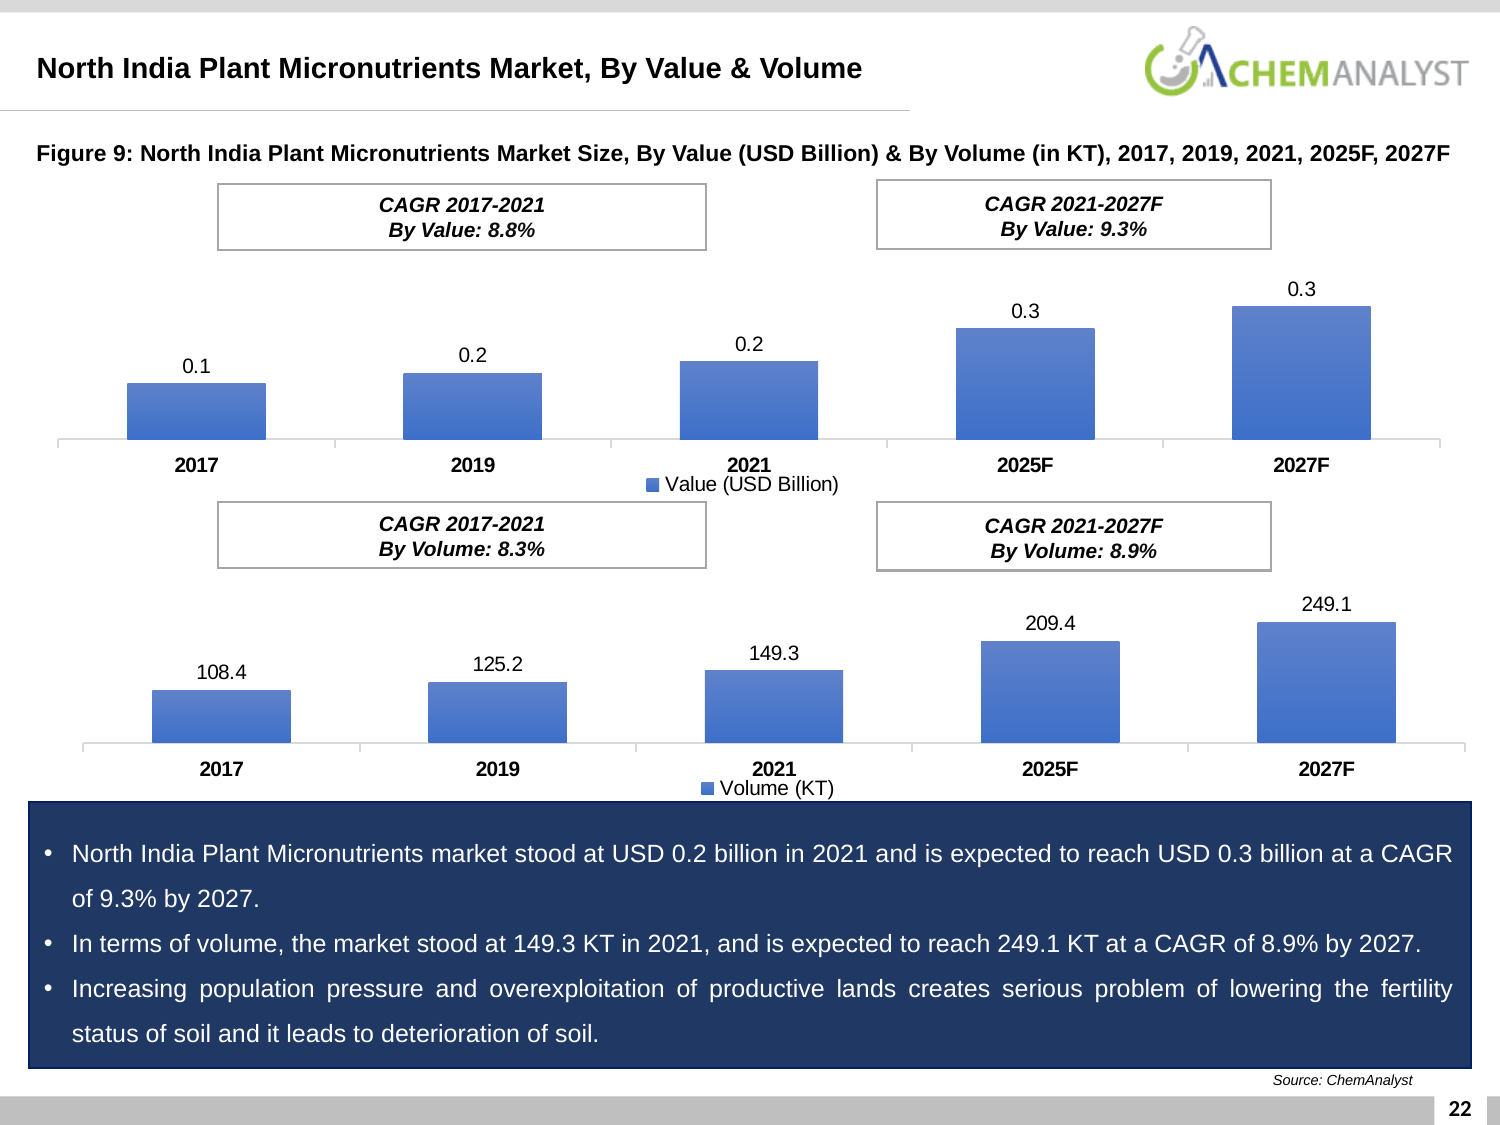

North India Plant Micronutrients Market, By Value & Volume
Figure 9: North India Plant Micronutrients Market Size, By Value (USD Billion) & By Volume (in KT), 2017, 2019, 2021, 2025F, 2027F

CAGR 2021-2027F
By Value: 9.3%

CAGR 2017-2021
By Value: 8.8%

### Chart

| Category | Value (USD Billion) |
|---|---|
| 2017 | 0.13311893700000002 |
| 2019 | 0.1585814124 |
| 2021 | 0.18681563900000003 |
| 2025F | 0.26574530335828433 |
| 2027F | 0.31881253205228277 |
CAGR 2017-2021
By Volume: 8.3%

CAGR 2021-2027F
By Volume: 8.9%

### Chart

| Category | Volume (KT) |
|---|---|
| 2017 | 108.41040000000001 |
| 2019 | 125.20471893129769 |
| 2021 | 149.30850231839258 |
| 2025F | 209.4178884306095 |
| 2027F | 249.10812921537942 |
North India Plant Micronutrients market stood at USD 0.2 billion in 2021 and is expected to reach USD 0.3 billion at a CAGR of 9.3% by 2027.
In terms of volume, the market stood at 149.3 KT in 2021, and is expected to reach 249.1 KT at a CAGR of 8.9% by 2027.
Increasing population pressure and overexploitation of productive lands creates serious problem of lowering the fertility status of soil and it leads to deterioration of soil.
Source: ChemAnalyst